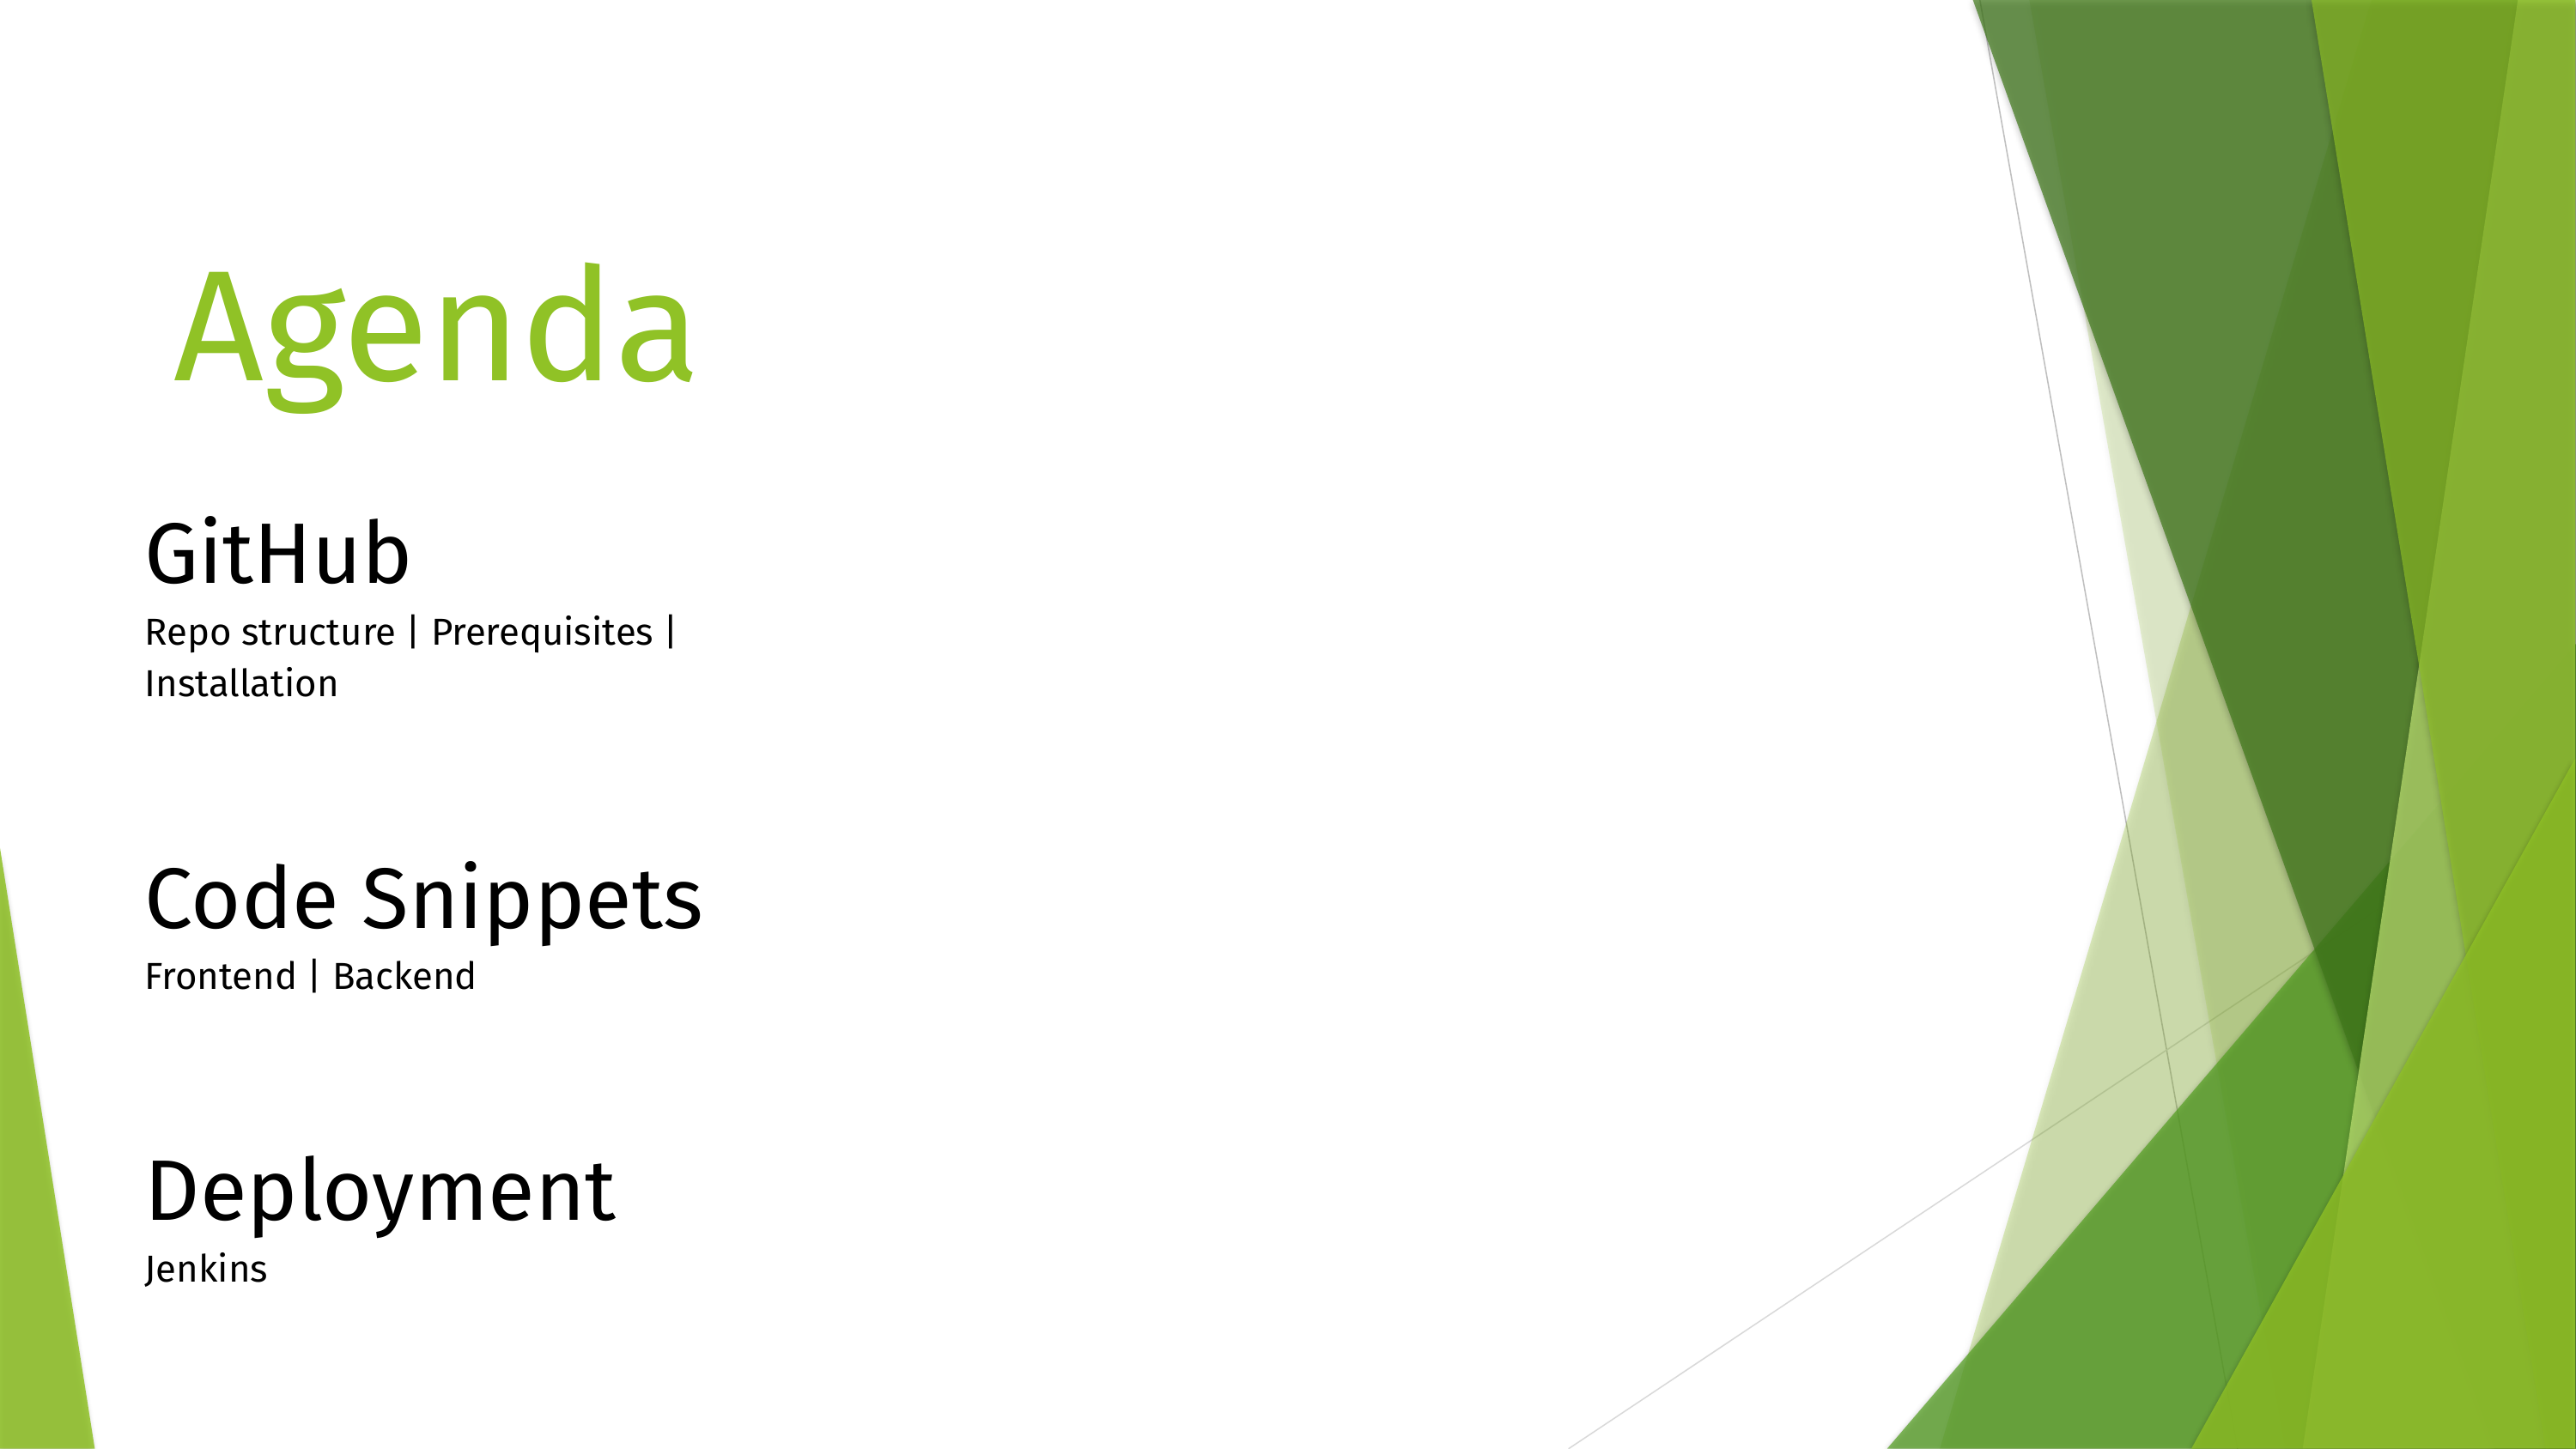

# Agenda
GitHub
Repo structure | Prerequisites | Installation

Code Snippets
Frontend | Backend

Deployment
Jenkins